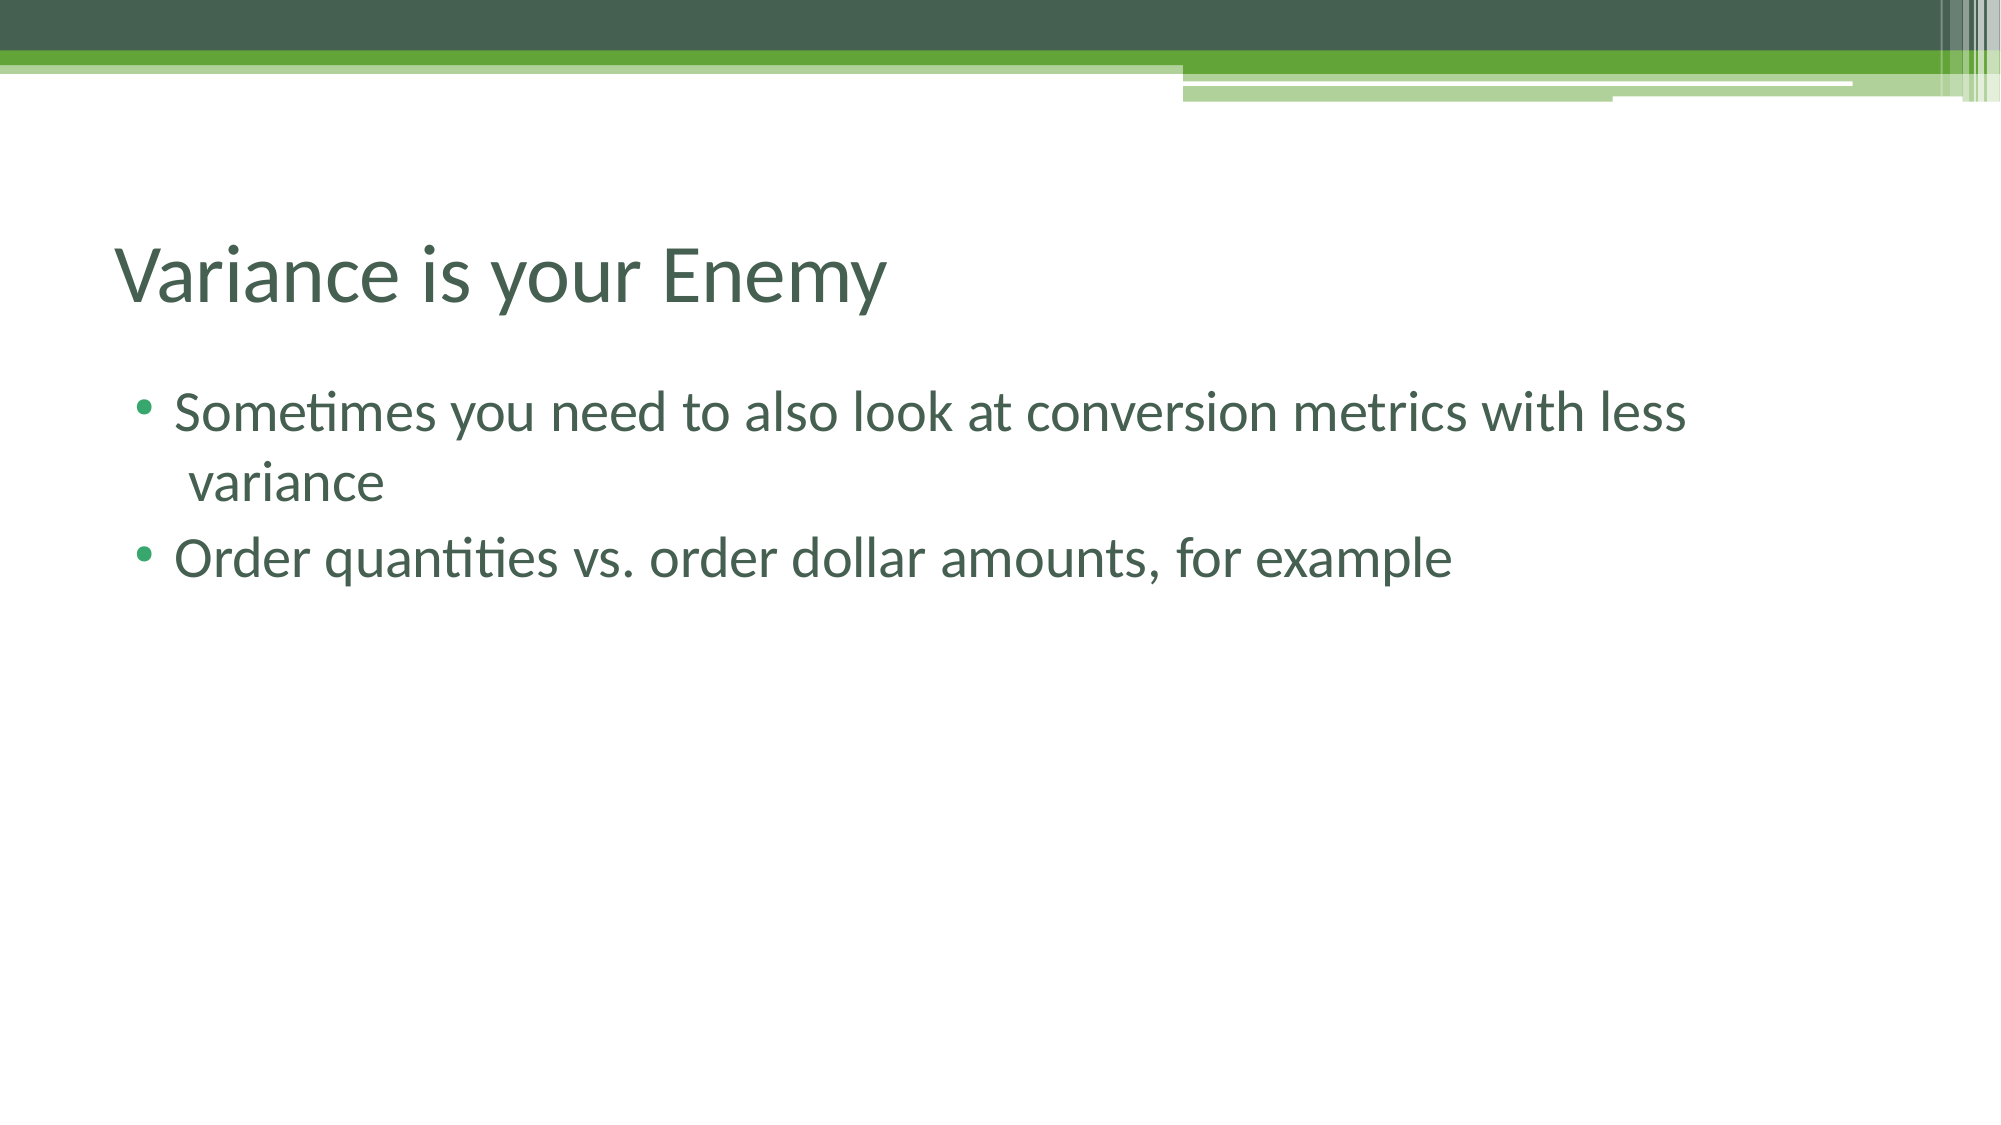

# Variance is your Enemy
Sometimes you need to also look at conversion metrics with less  variance
Order quantities vs. order dollar amounts, for example